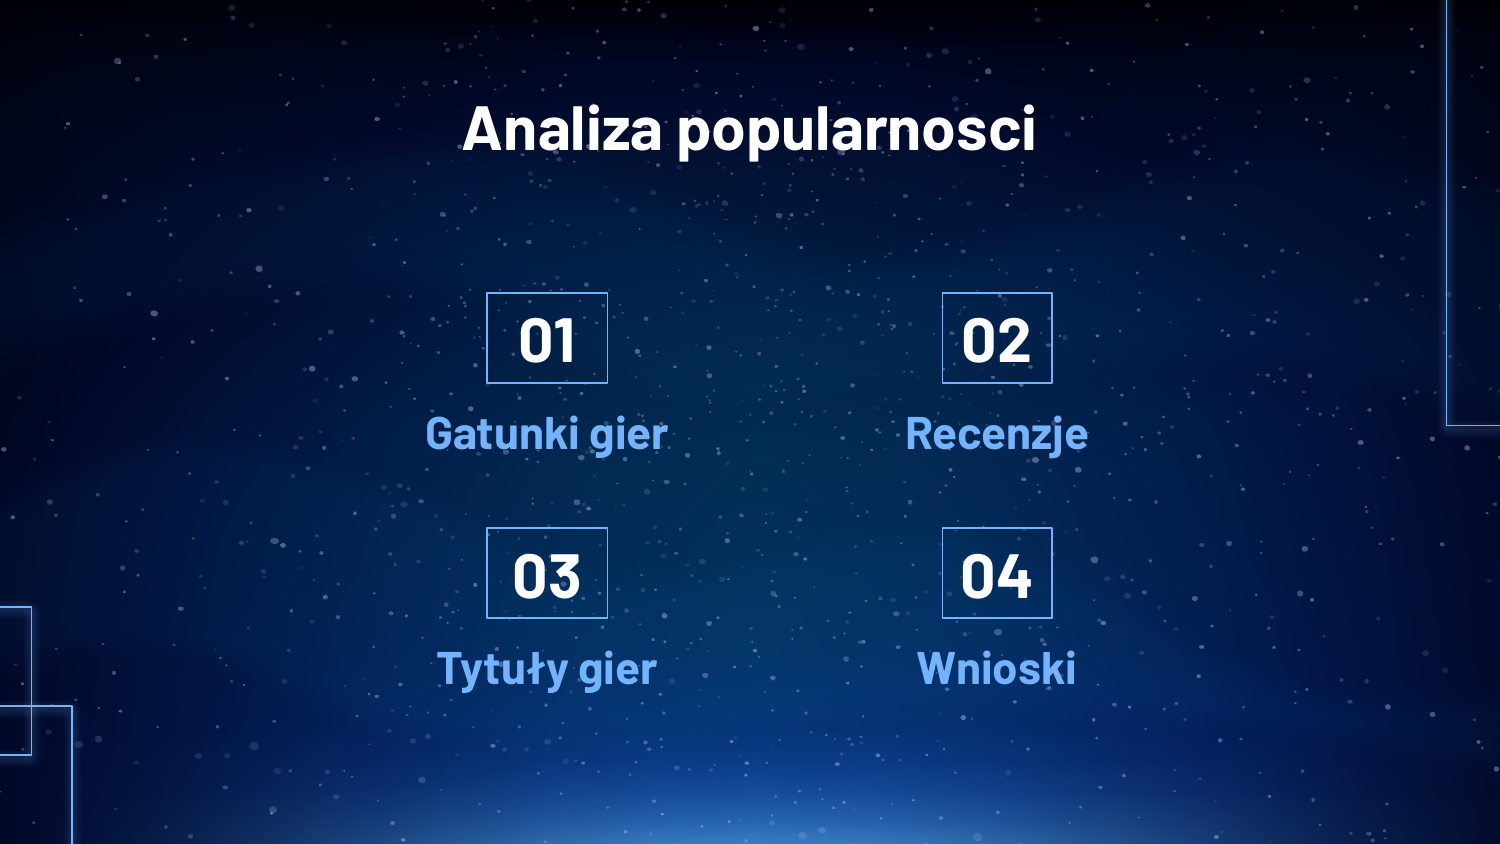

# Analiza popularnosci
01
02
Gatunki gier
Recenzje
03
04
Tytuły gier
Wnioski